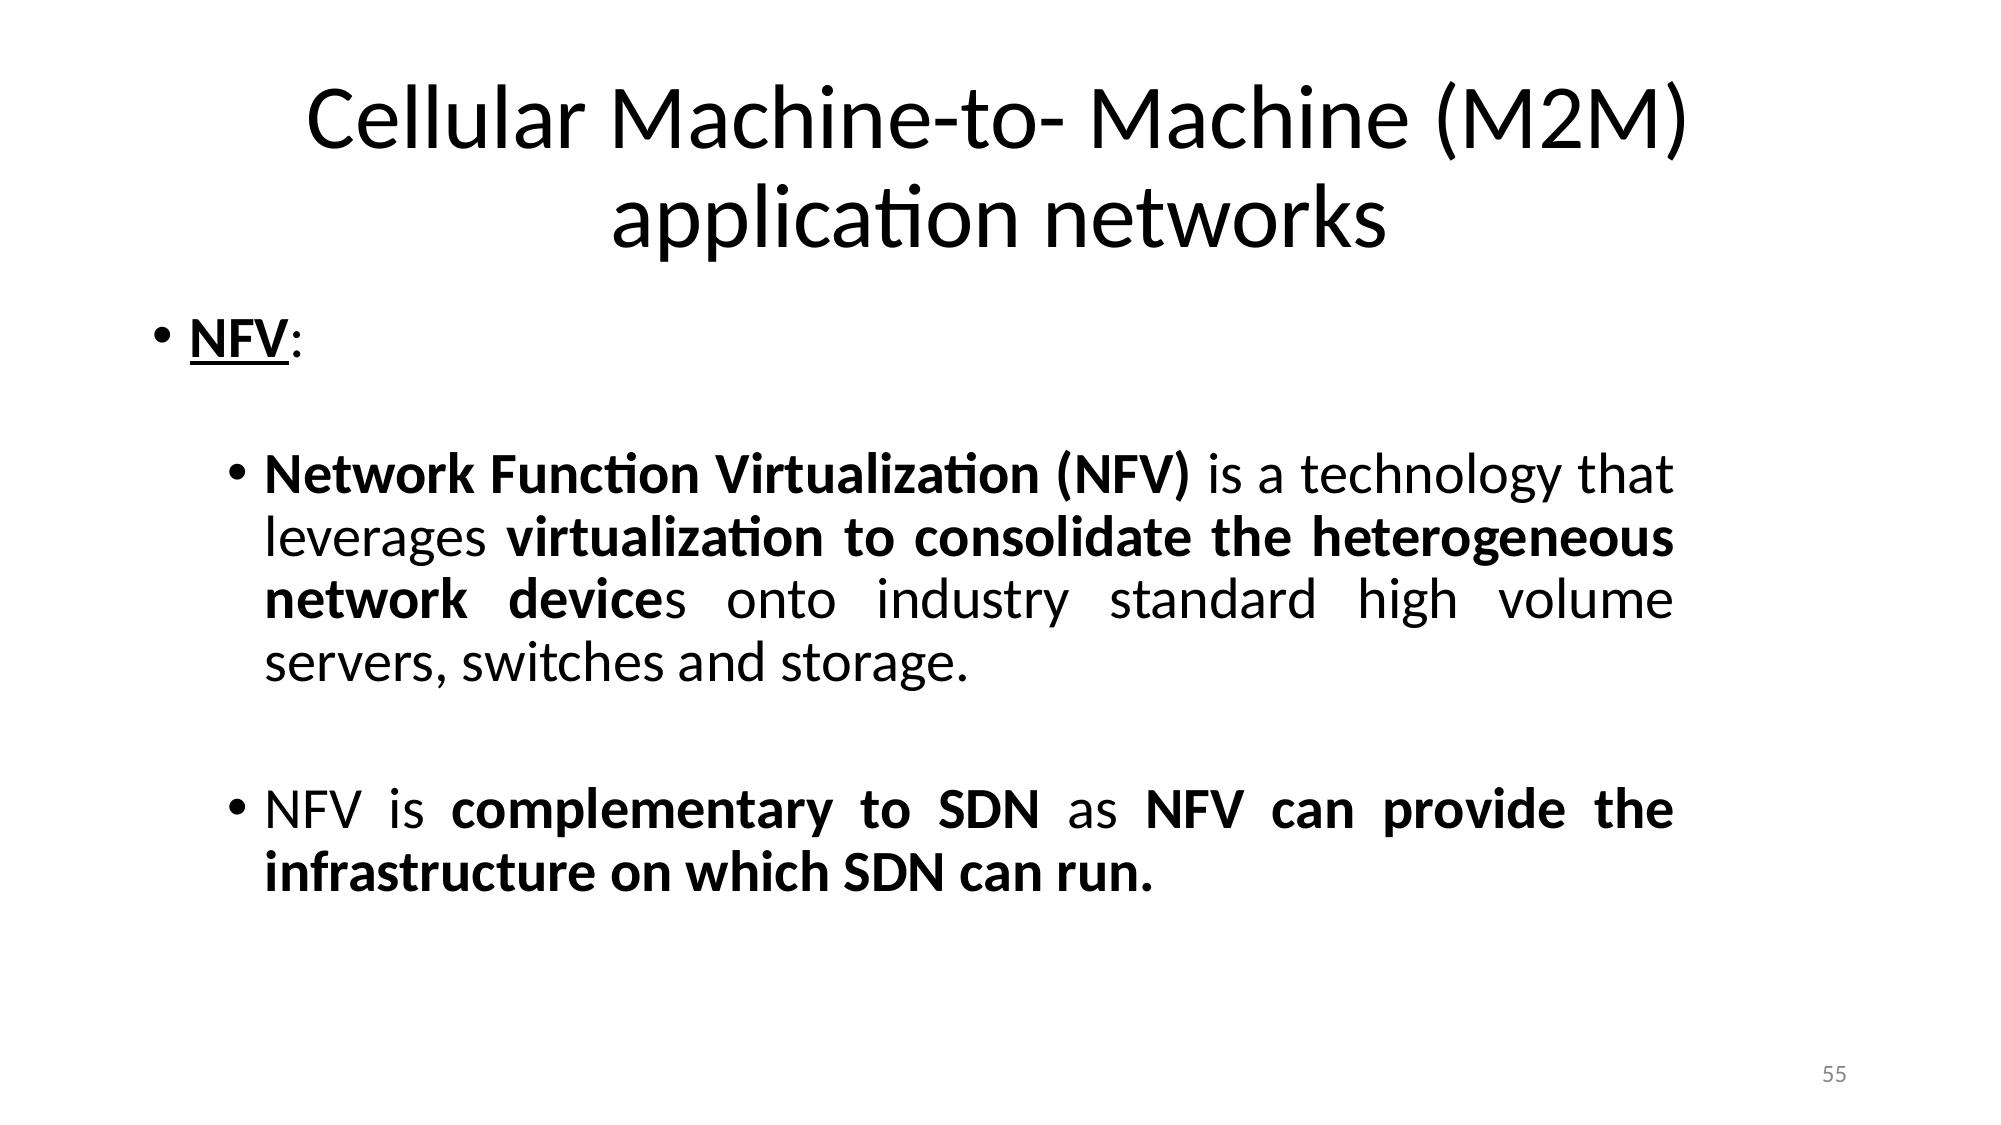

# Cellular Machine-to- Machine (M2M) application networks
NFV:

Network Function Virtualization (NFV) is a technology that leverages virtualization to consolidate the heterogeneous network devices onto industry standard high volume servers, switches and storage.

NFV is complementary to SDN as NFV can provide the infrastructure on which SDN can run.
55